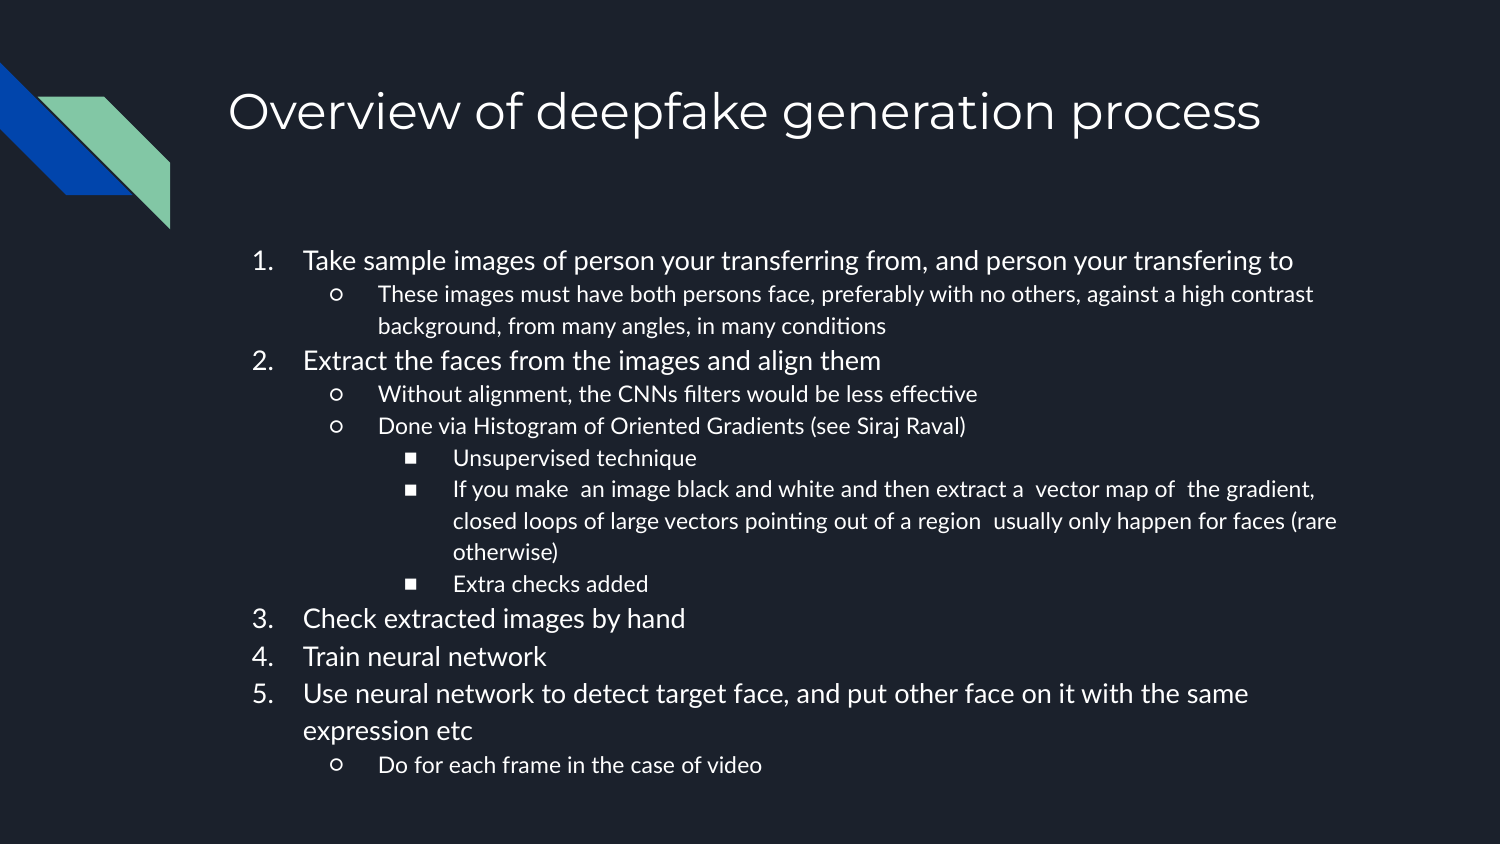

# Overview of deepfake generation process
Take sample images of person your transferring from, and person your transfering to
These images must have both persons face, preferably with no others, against a high contrast background, from many angles, in many conditions
Extract the faces from the images and align them
Without alignment, the CNNs filters would be less effective
Done via Histogram of Oriented Gradients (see Siraj Raval)
Unsupervised technique
If you make  an image black and white and then extract a  vector map of  the gradient,  closed loops of large vectors pointing out of a region  usually only happen for faces (rare otherwise)
Extra checks added
Check extracted images by hand
Train neural network
Use neural network to detect target face, and put other face on it with the same expression etc
Do for each frame in the case of video